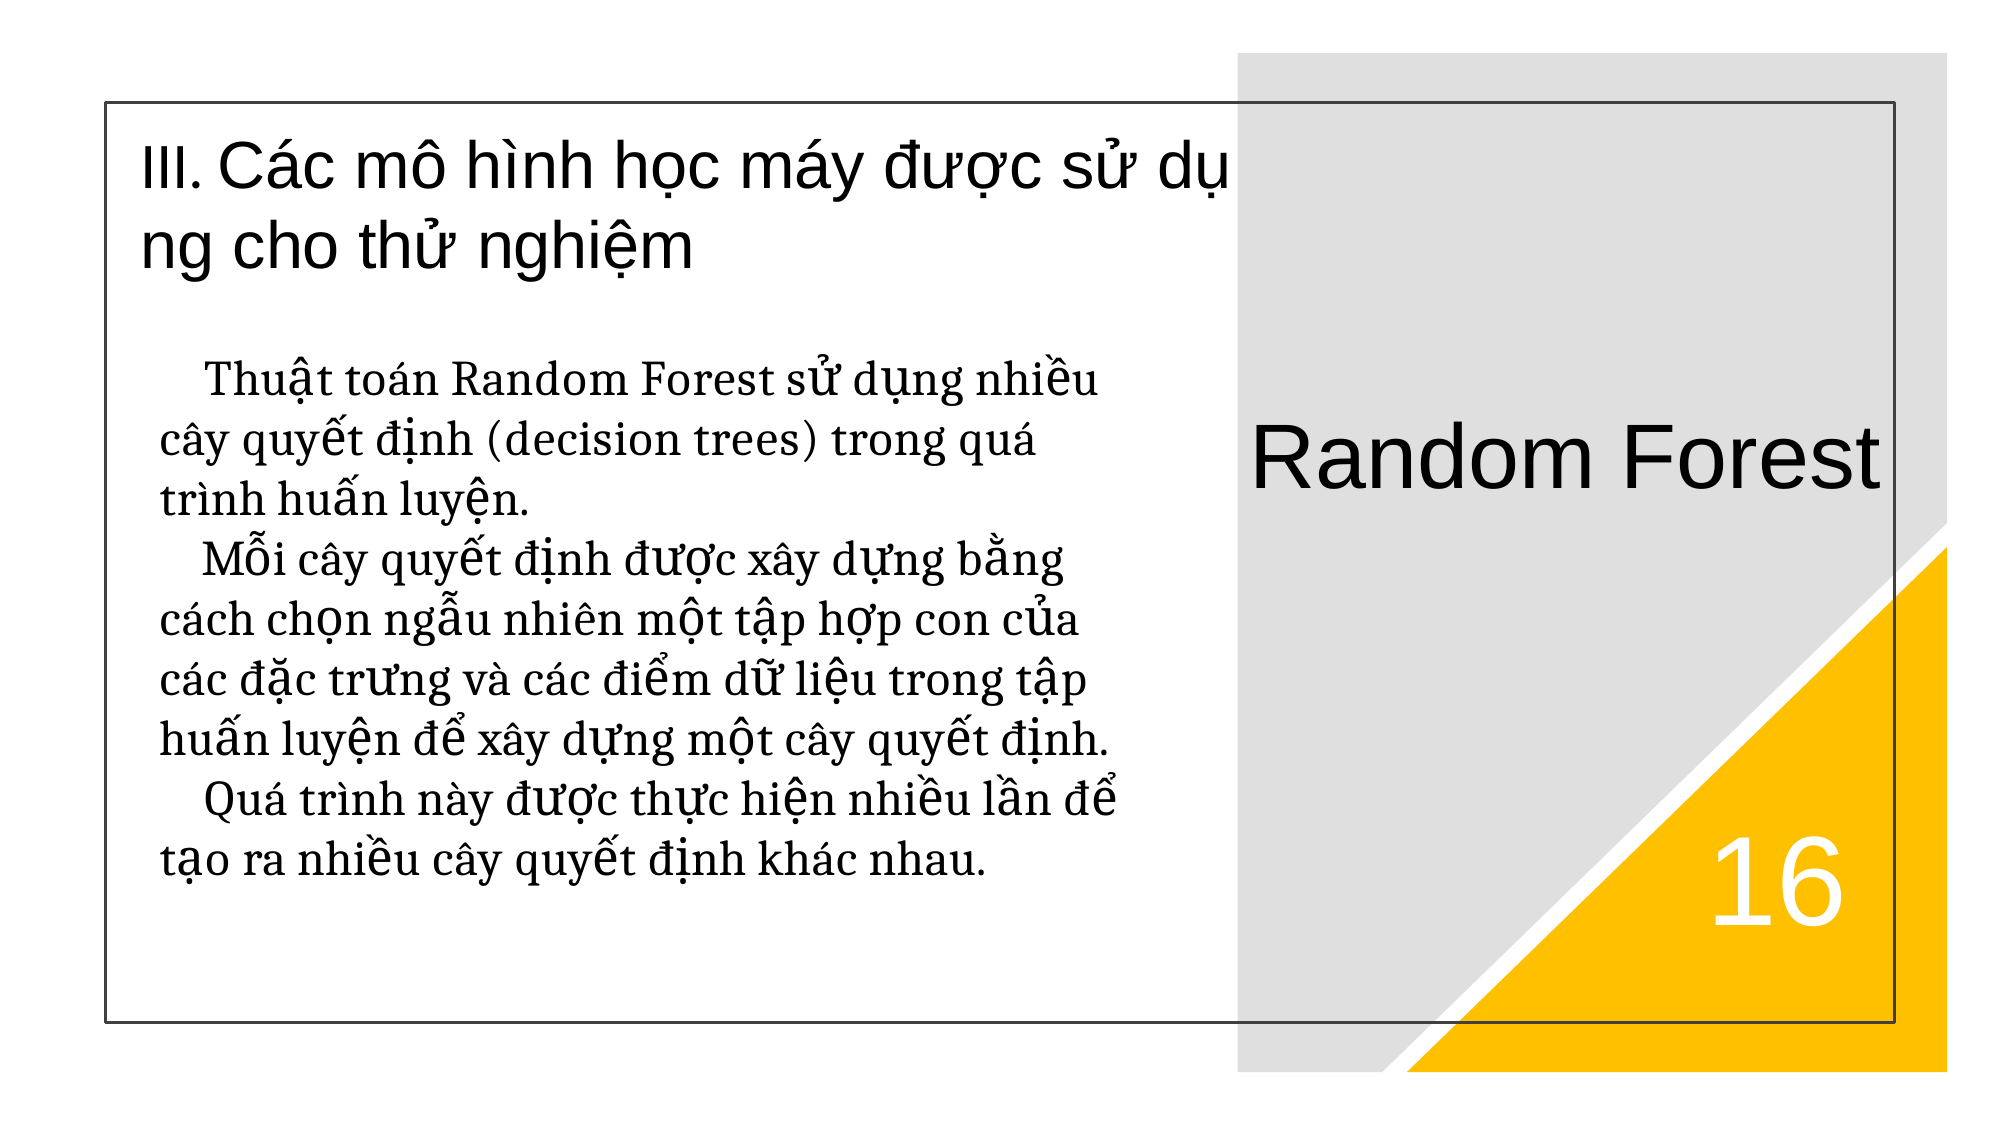

III. Các mô hình học máy được sử dụng cho thử nghiệm ​
# Random Forest

    Thuật toán Random Forest sử dụng nhiều cây quyết định (decision trees) trong quá trình huấn luyện.
    Mỗi cây quyết định được xây dựng bằng cách chọn ngẫu nhiên một tập hợp con của các đặc trưng và các điểm dữ liệu trong tập huấn luyện để xây dựng một cây quyết định.
    Quá trình này được thực hiện nhiều lần để tạo ra nhiều cây quyết định khác nhau.

16